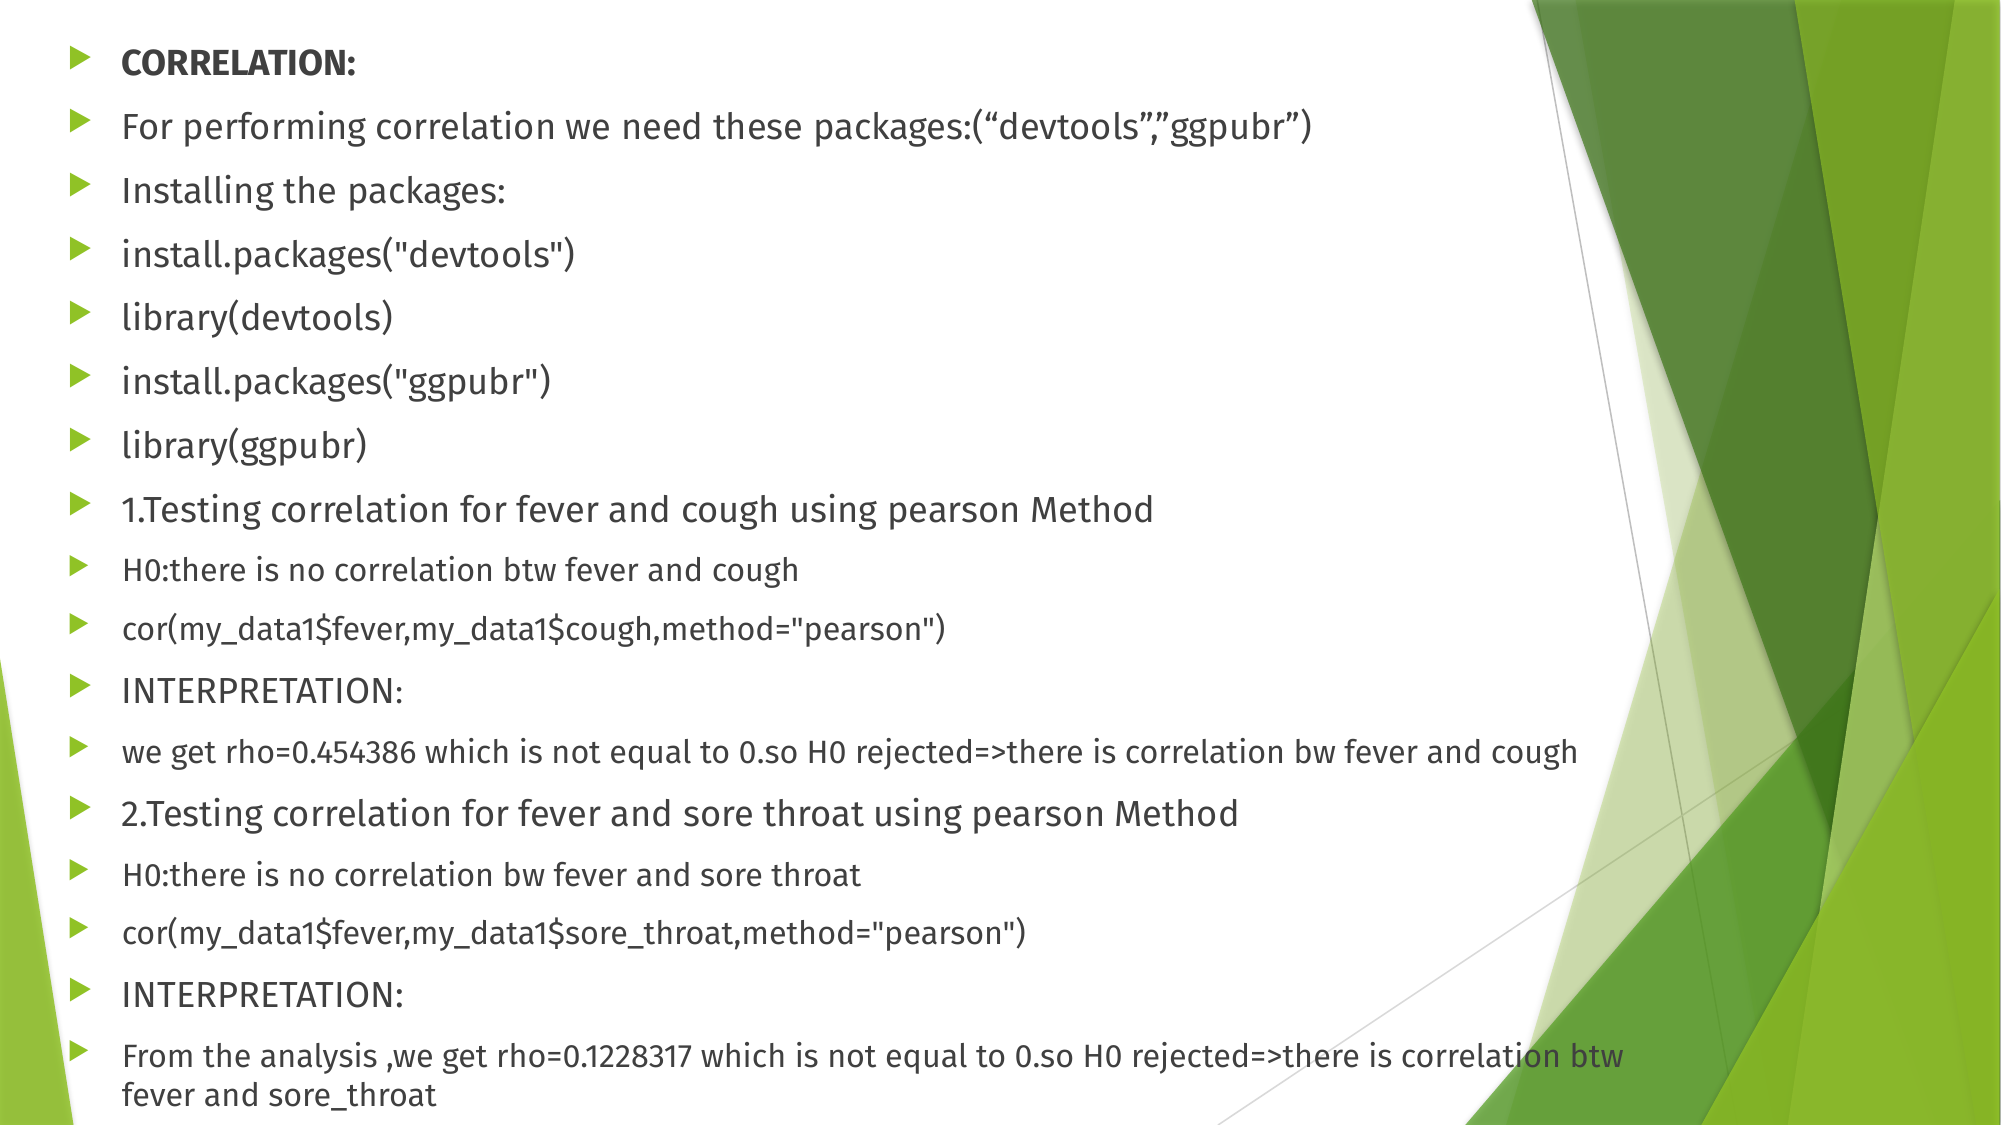

CORRELATION:
For performing correlation we need these packages:(“devtools”,”ggpubr”)
Installing the packages:
install.packages("devtools")
library(devtools)
install.packages("ggpubr")
library(ggpubr)
1.Testing correlation for fever and cough using pearson Method
H0:there is no correlation btw fever and cough
cor(my_data1$fever,my_data1$cough,method="pearson")
INTERPRETATION:
we get rho=0.454386 which is not equal to 0.so H0 rejected=>there is correlation bw fever and cough
2.Testing correlation for fever and sore throat using pearson Method
H0:there is no correlation bw fever and sore throat
cor(my_data1$fever,my_data1$sore_throat,method="pearson")
INTERPRETATION:
From the analysis ,we get rho=0.1228317 which is not equal to 0.so H0 rejected=>there is correlation btw fever and sore_throat